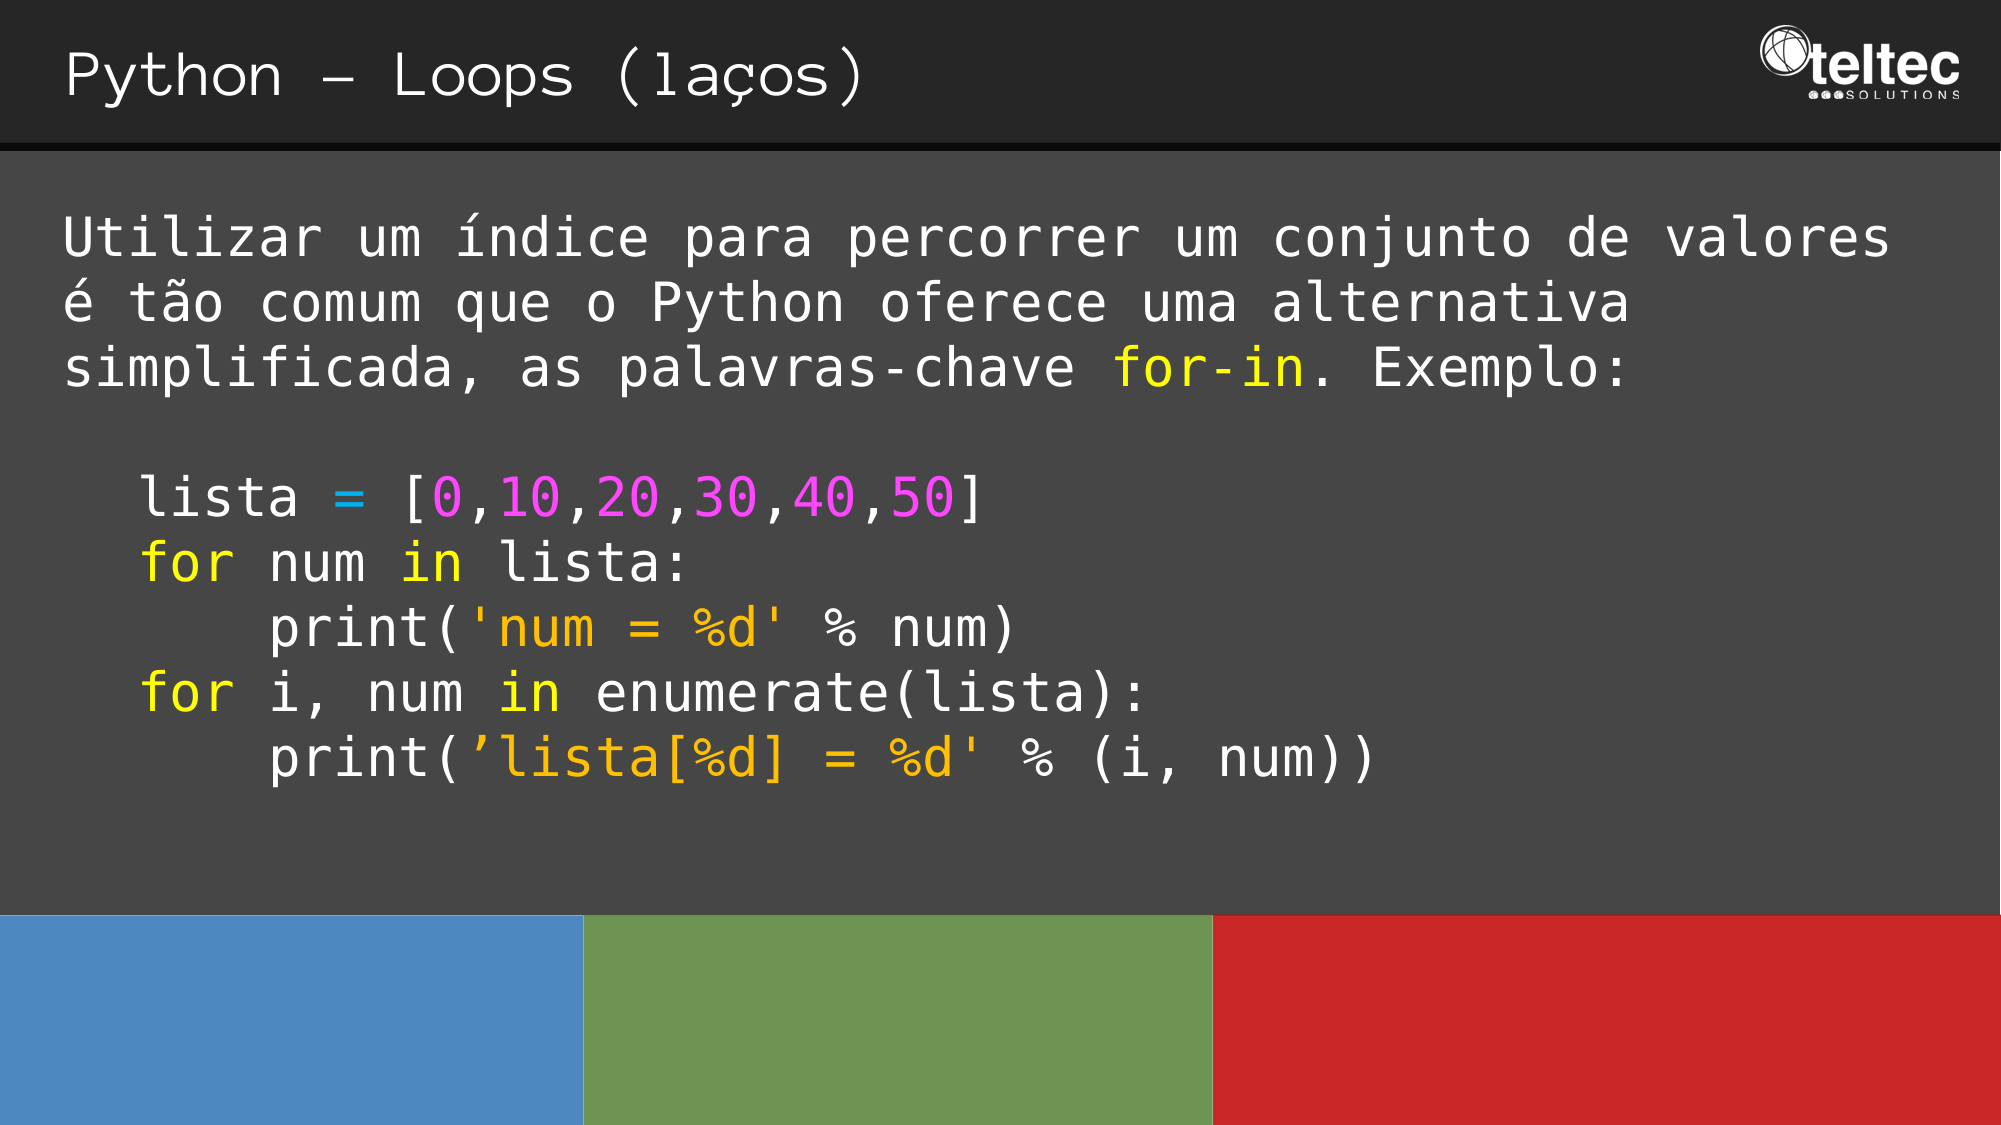

Python – Loops (laços)
Utilizar um índice para percorrer um conjunto de valores é tão comum que o Python oferece uma alternativa simplificada, as palavras-chave for-in. Exemplo:

lista = [0,10,20,30,40,50]
for num in lista:
    print('num = %d' % num)
for i, num in enumerate(lista):
    print(’lista[%d] = %d' % (i, num))